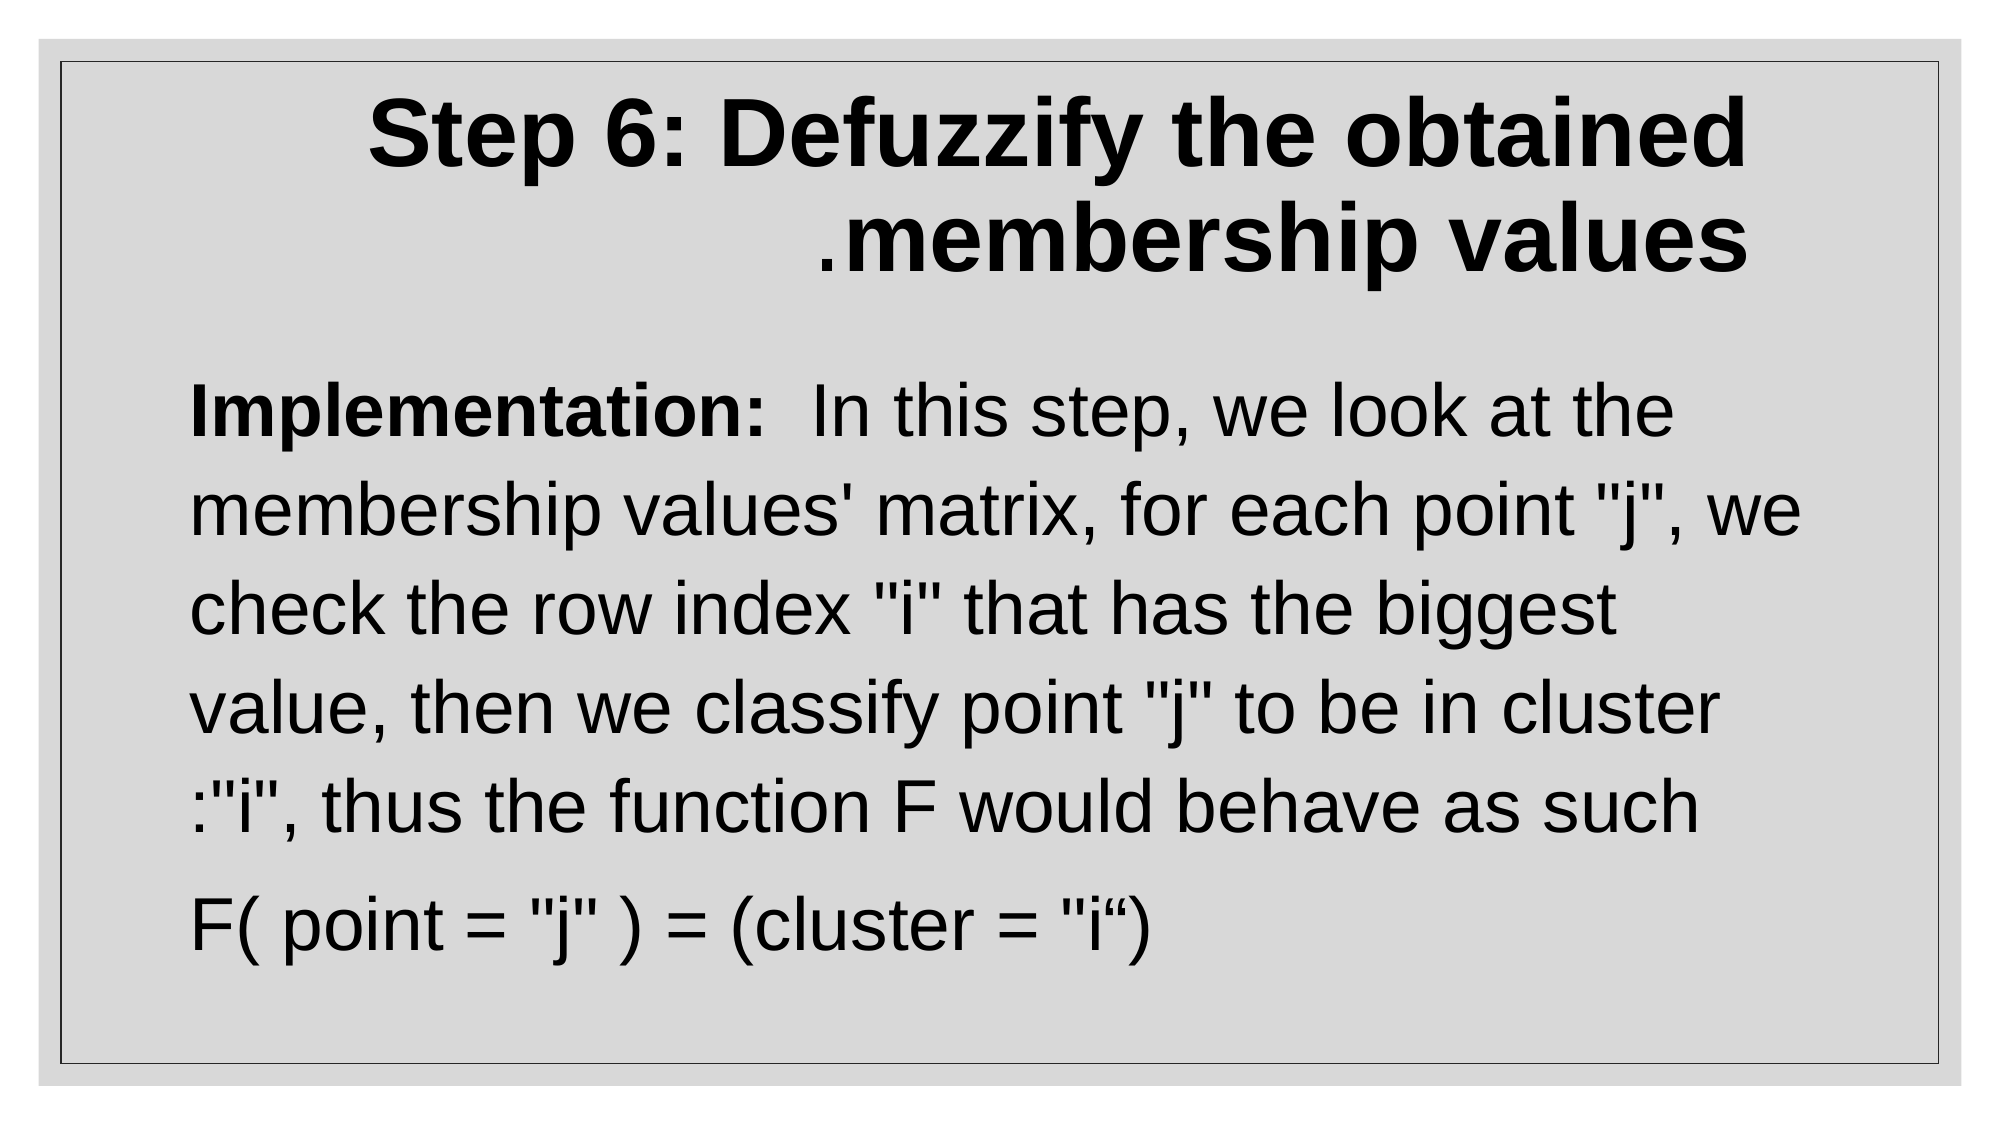

# Step 6: Defuzzify the obtained membership values.
Implementation:  In this step, we look at the membership values' matrix, for each point "j", we check the row index "i" that has the biggest value, then we classify point "j" to be in cluster "i", thus the function F would behave as such:
F( point = "j" ) = (cluster = "i“)